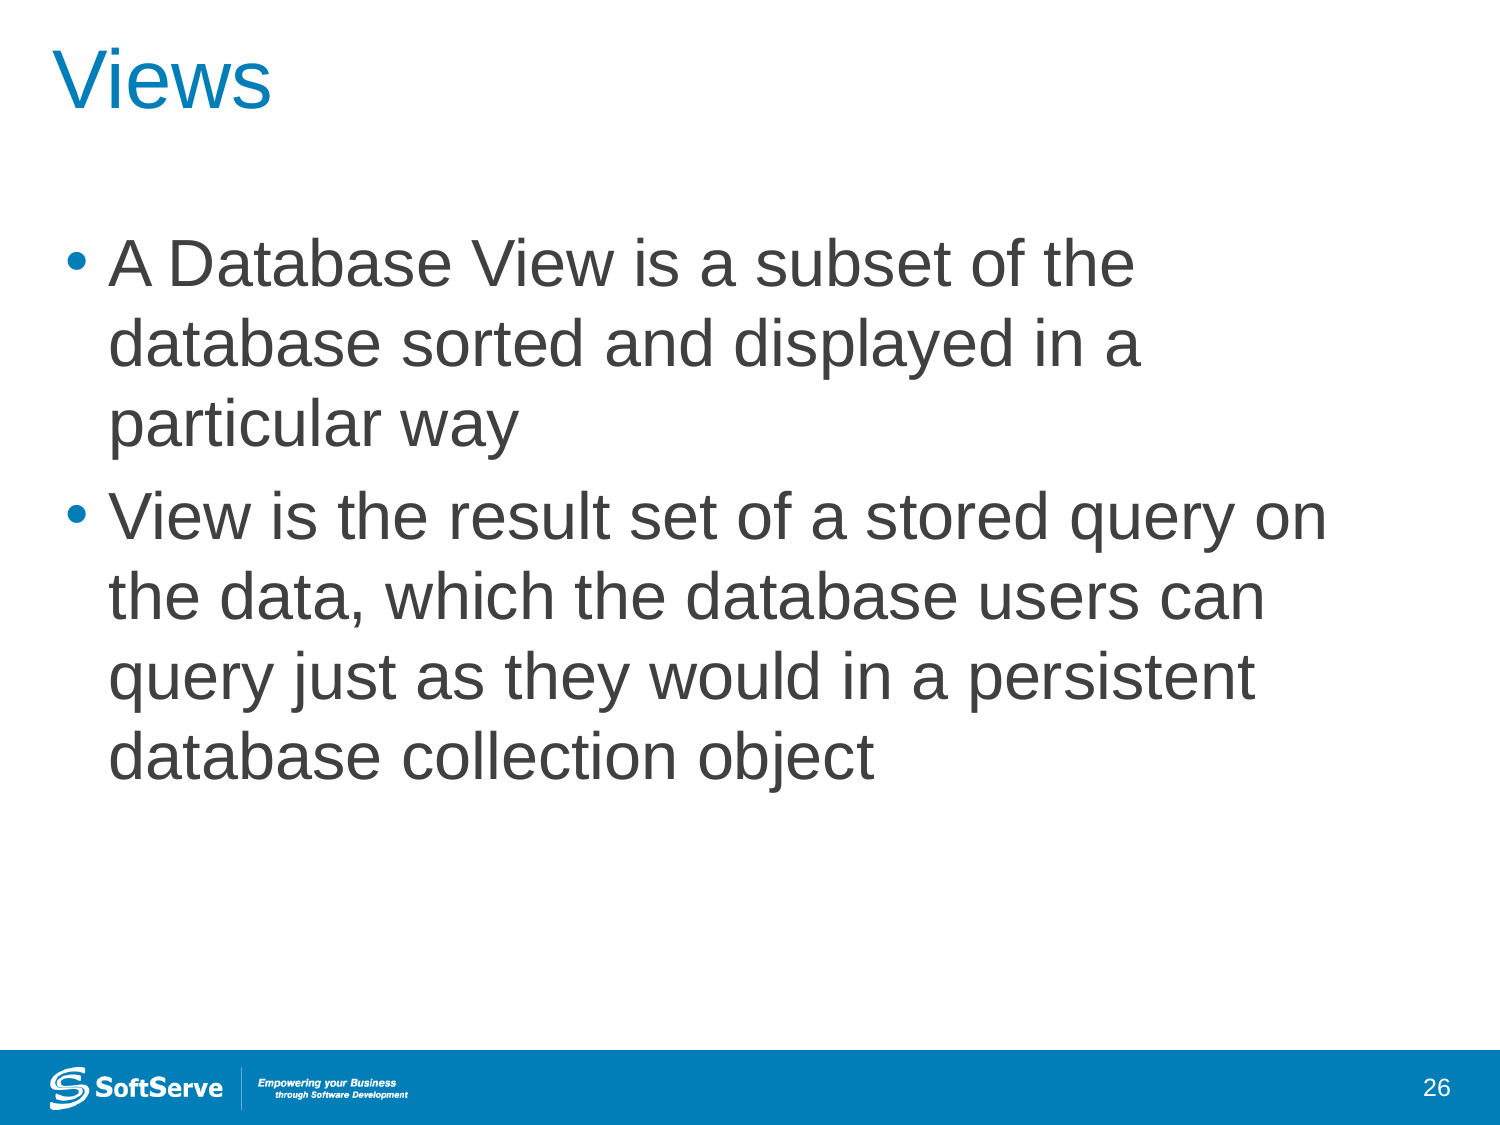

# Views
A Database View is a subset of the database sorted and displayed in a particular way
View is the result set of a stored query on the data, which the database users can query just as they would in a persistent database collection object
26